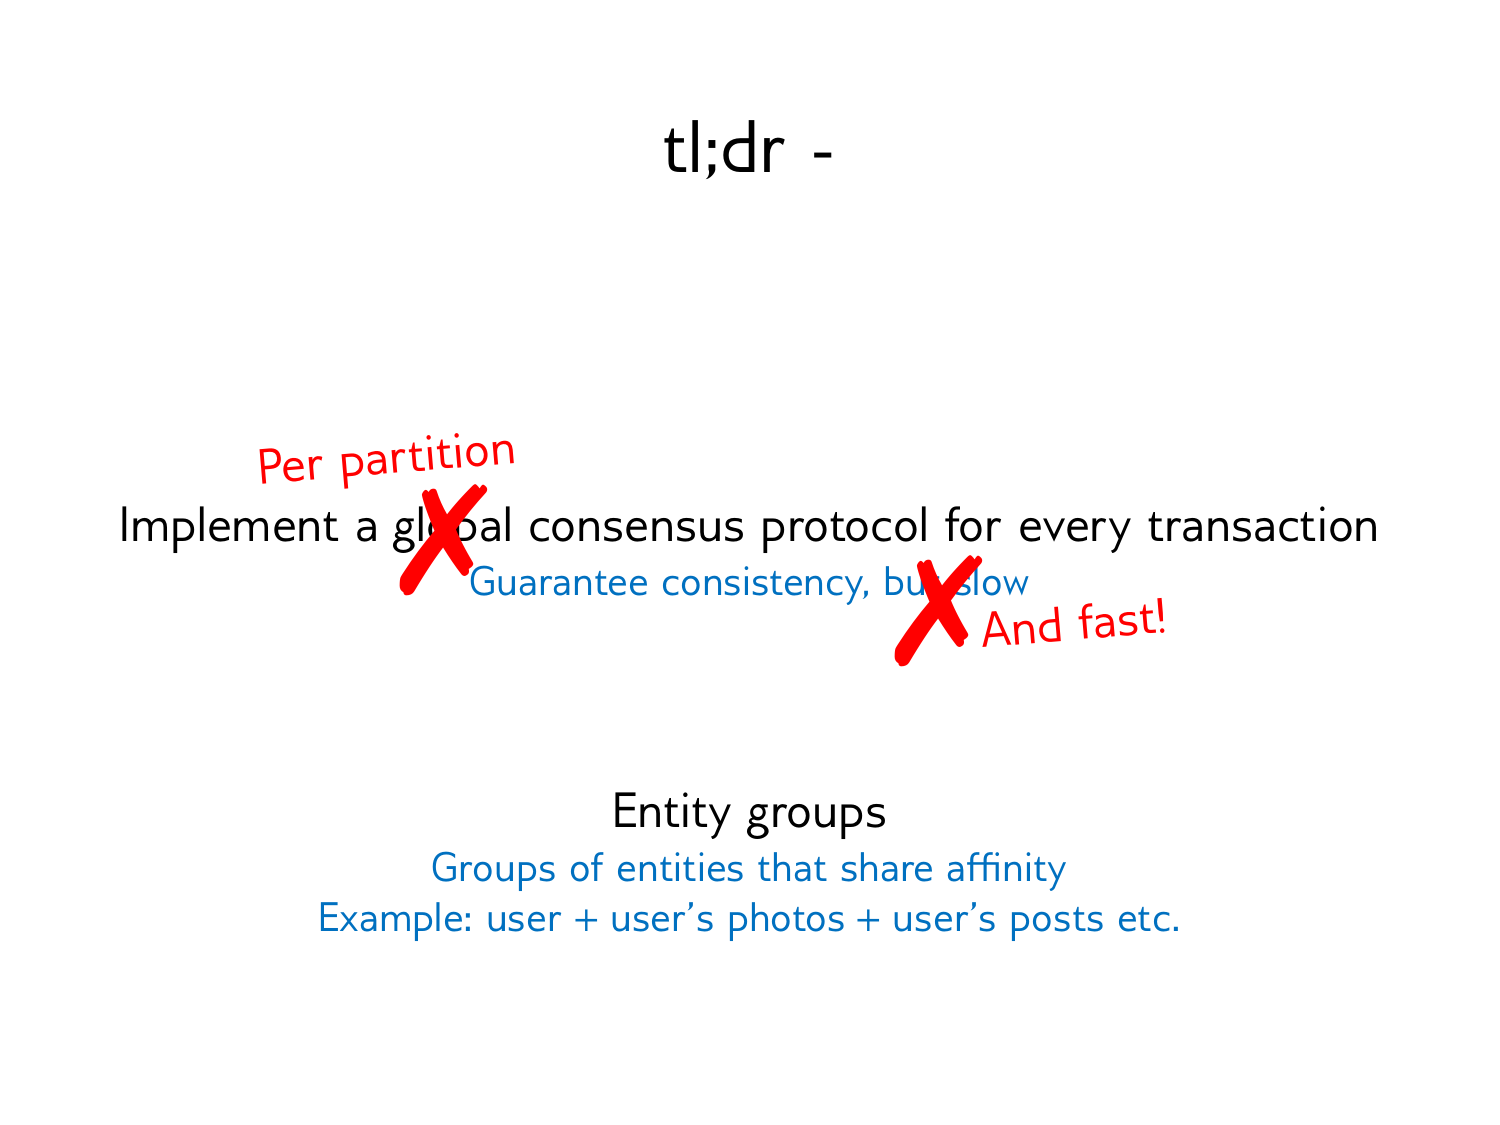

tl;dr -
Per partition
✗
Implement a global consensus protocol for every transaction
✗
Guarantee consistency, but slow
And fast!
Entity groups
Groups of entities that share affinity
Example: user + user’s photos + user’s posts etc.